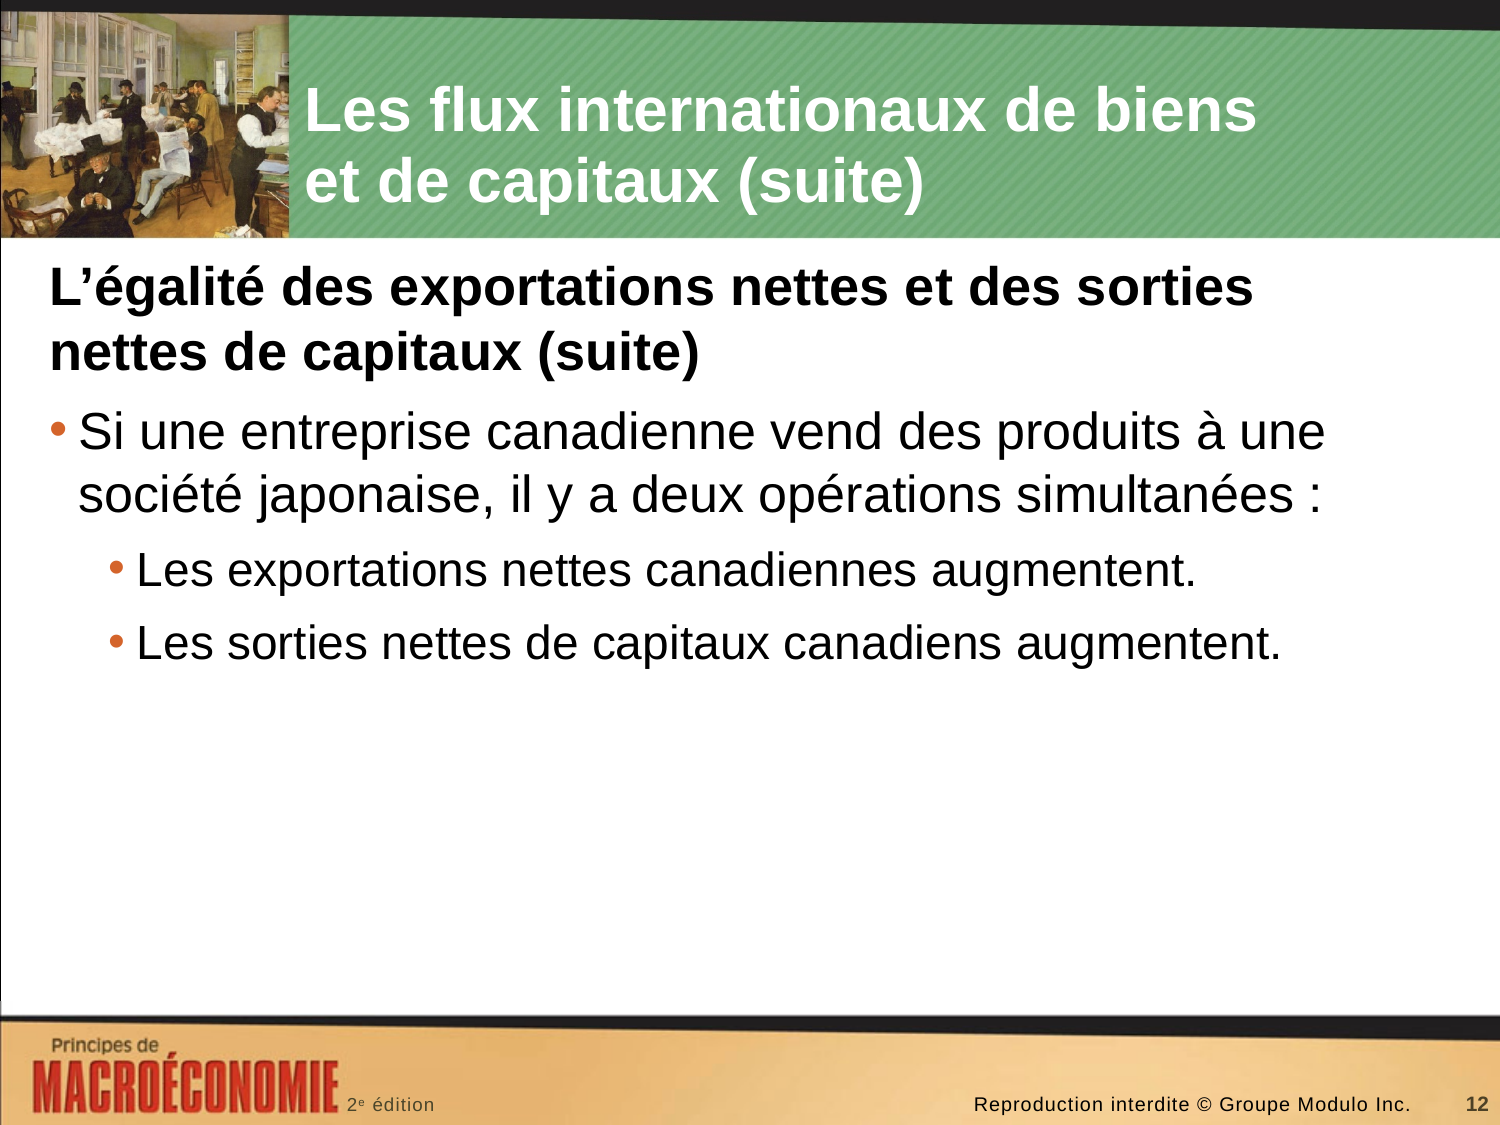

# Les flux internationaux de biens et de capitaux (suite)
L’égalité des exportations nettes et des sorties    nettes de capitaux (suite)
Si une entreprise canadienne vend des produits à une société japonaise, il y a deux opérations simultanées :
Les exportations nettes canadiennes augmentent.
Les sorties nettes de capitaux canadiens augmentent.

12